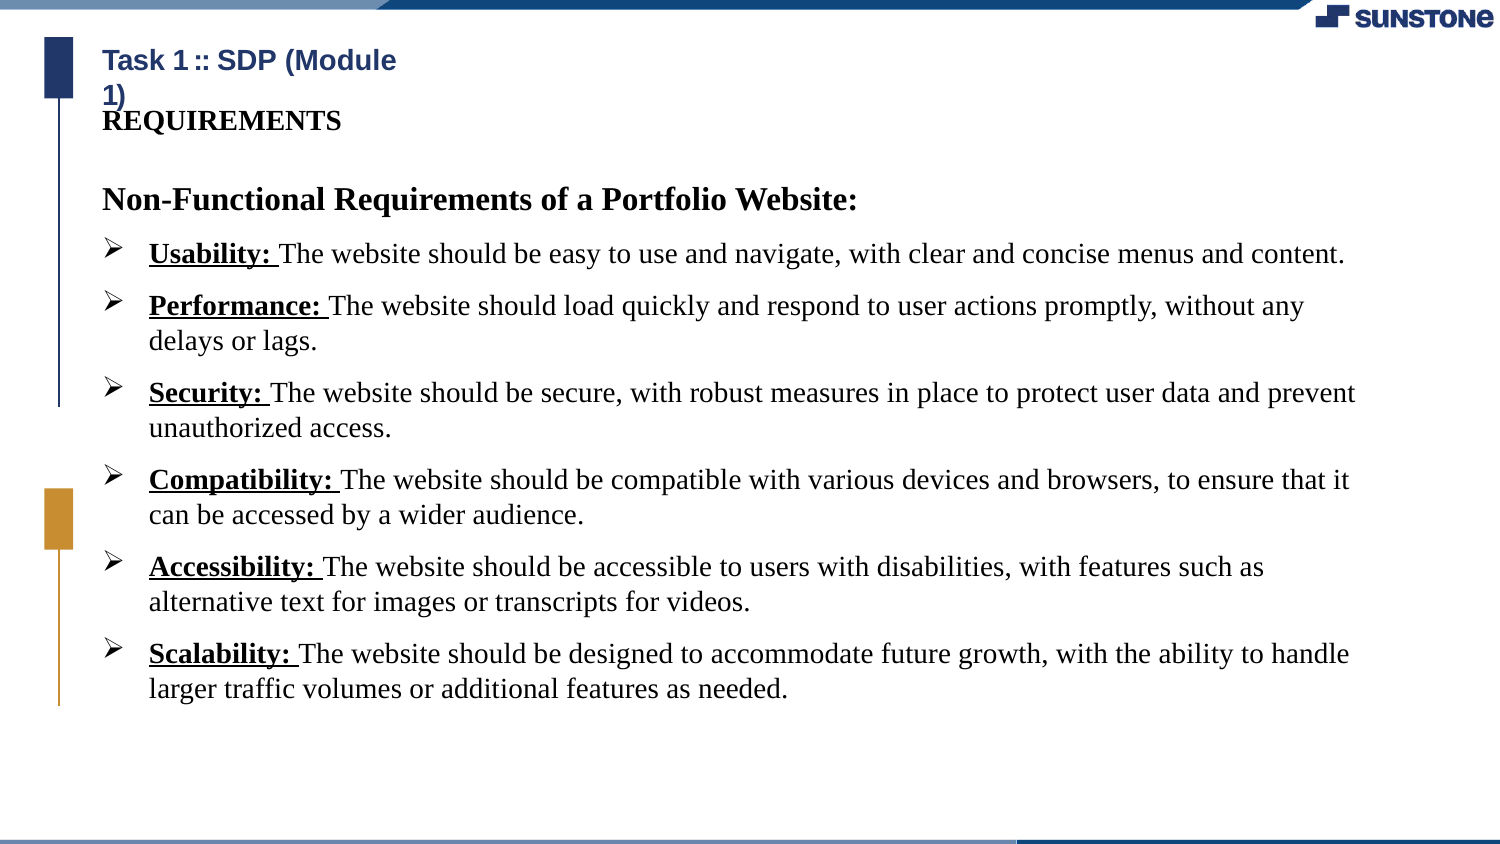

# Task 1 :: SDP (Module 1)
REQUIREMENTS

Non-Functional Requirements of a Portfolio Website:
Usability: The website should be easy to use and navigate, with clear and concise menus and content.
Performance: The website should load quickly and respond to user actions promptly, without any delays or lags.
Security: The website should be secure, with robust measures in place to protect user data and prevent unauthorized access.
Compatibility: The website should be compatible with various devices and browsers, to ensure that it can be accessed by a wider audience.
Accessibility: The website should be accessible to users with disabilities, with features such as alternative text for images or transcripts for videos.
Scalability: The website should be designed to accommodate future growth, with the ability to handle larger traffic volumes or additional features as needed.